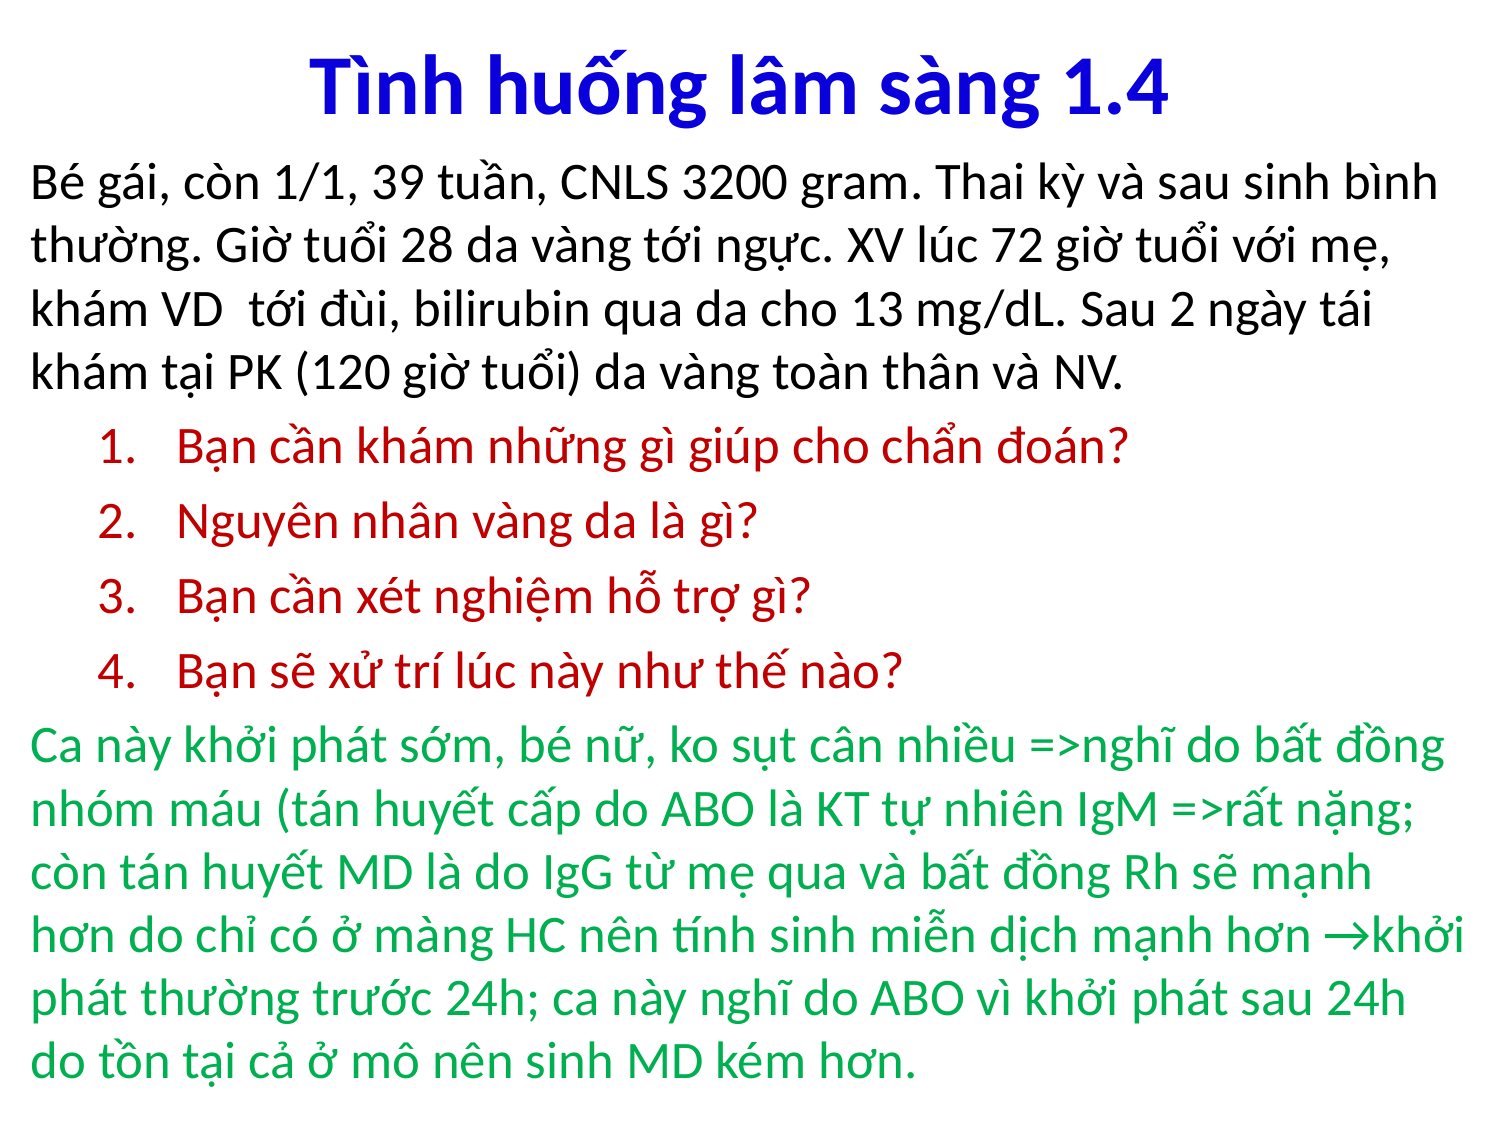

# Tình huống lâm sàng 1.4
Bé gái, còn 1/1, 39 tuần, CNLS 3200 gram. Thai kỳ và sau sinh bình thường. Giờ tuổi 28 da vàng tới ngực. XV lúc 72 giờ tuổi với mẹ, khám VD  tới đùi, bilirubin qua da cho 13 mg/dL. Sau 2 ngày tái khám tại PK (120 giờ tuổi) da vàng toàn thân và NV.
Bạn cần khám những gì giúp cho chẩn đoán?
Nguyên nhân vàng da là gì?
Bạn cần xét nghiệm hỗ trợ gì?
Bạn sẽ xử trí lúc này như thế nào?
Ca này khởi phát sớm, bé nữ, ko sụt cân nhiều =>nghĩ do bất đồng nhóm máu (tán huyết cấp do ABO là KT tự nhiên IgM =>rất nặng; còn tán huyết MD là do IgG từ mẹ qua và bất đồng Rh sẽ mạnh hơn do chỉ có ở màng HC nên tính sinh miễn dịch mạnh hơn →khởi phát thường trước 24h; ca này nghĩ do ABO vì khởi phát sau 24h do tồn tại cả ở mô nên sinh MD kém hơn.